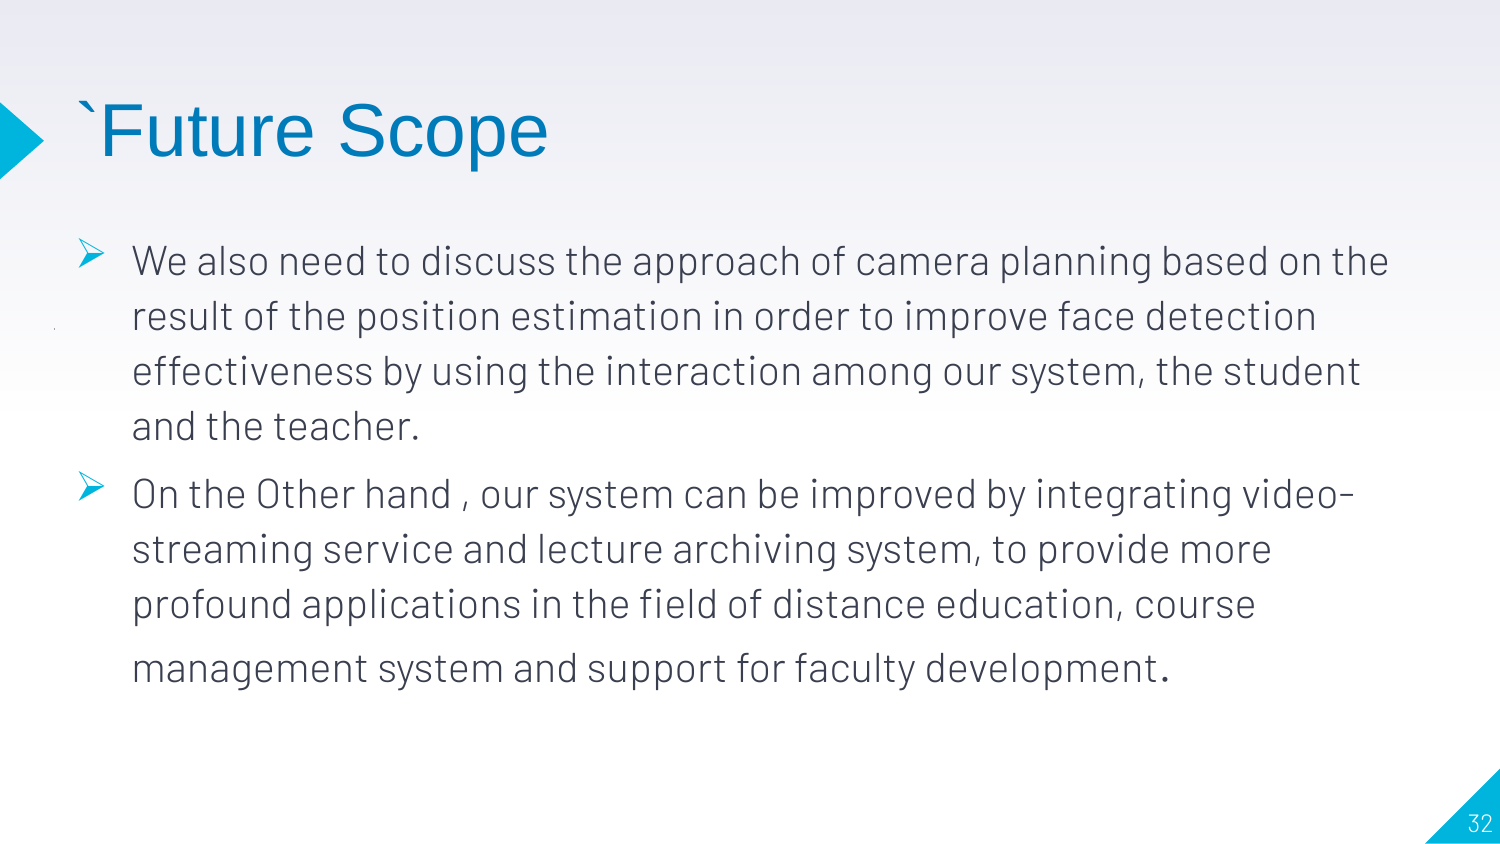

# `Future Scope
We also need to discuss the approach of camera planning based on the result of the position estimation in order to improve face detection effectiveness by using the interaction among our system, the student and the teacher.
On the Other hand , our system can be improved by integrating video-streaming service and lecture archiving system, to provide more profound applications in the field of distance education, course management system and support for faculty development.

1
1
32